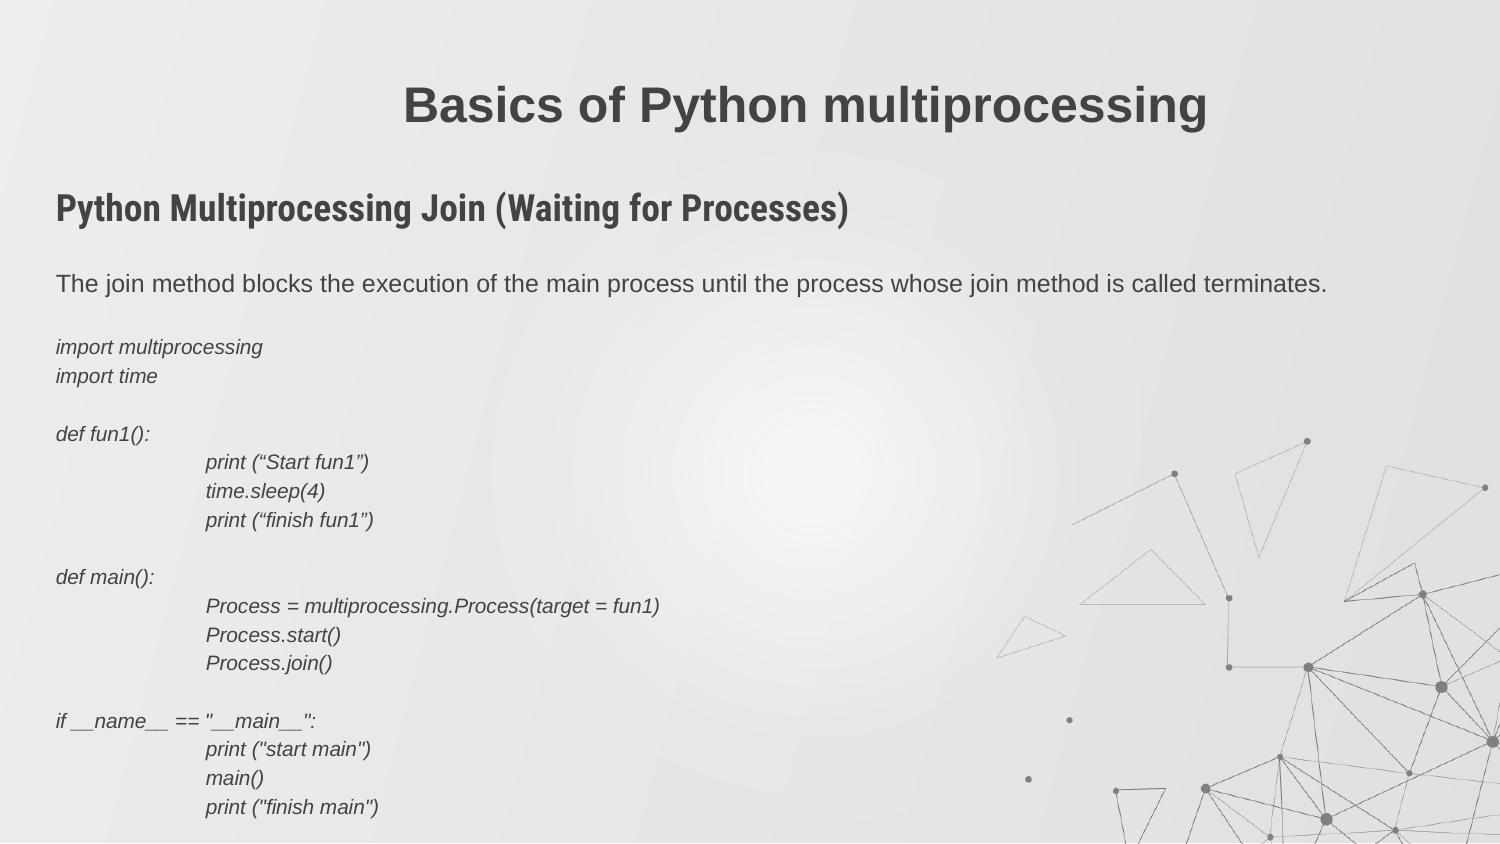

# Basics of Python multiprocessing
Python Multiprocessing Join (Waiting for Processes)
The join method blocks the execution of the main process until the process whose join method is called terminates.
import multiprocessing
import time
def fun1():
	print (“Start fun1”)
	time.sleep(4)
	print (“finish fun1”)
def main():
	Process = multiprocessing.Process(target = fun1)
	Process.start()
	Process.join()
if __name__ == "__main__":
	print ("start main")
	main()
	print ("finish main")